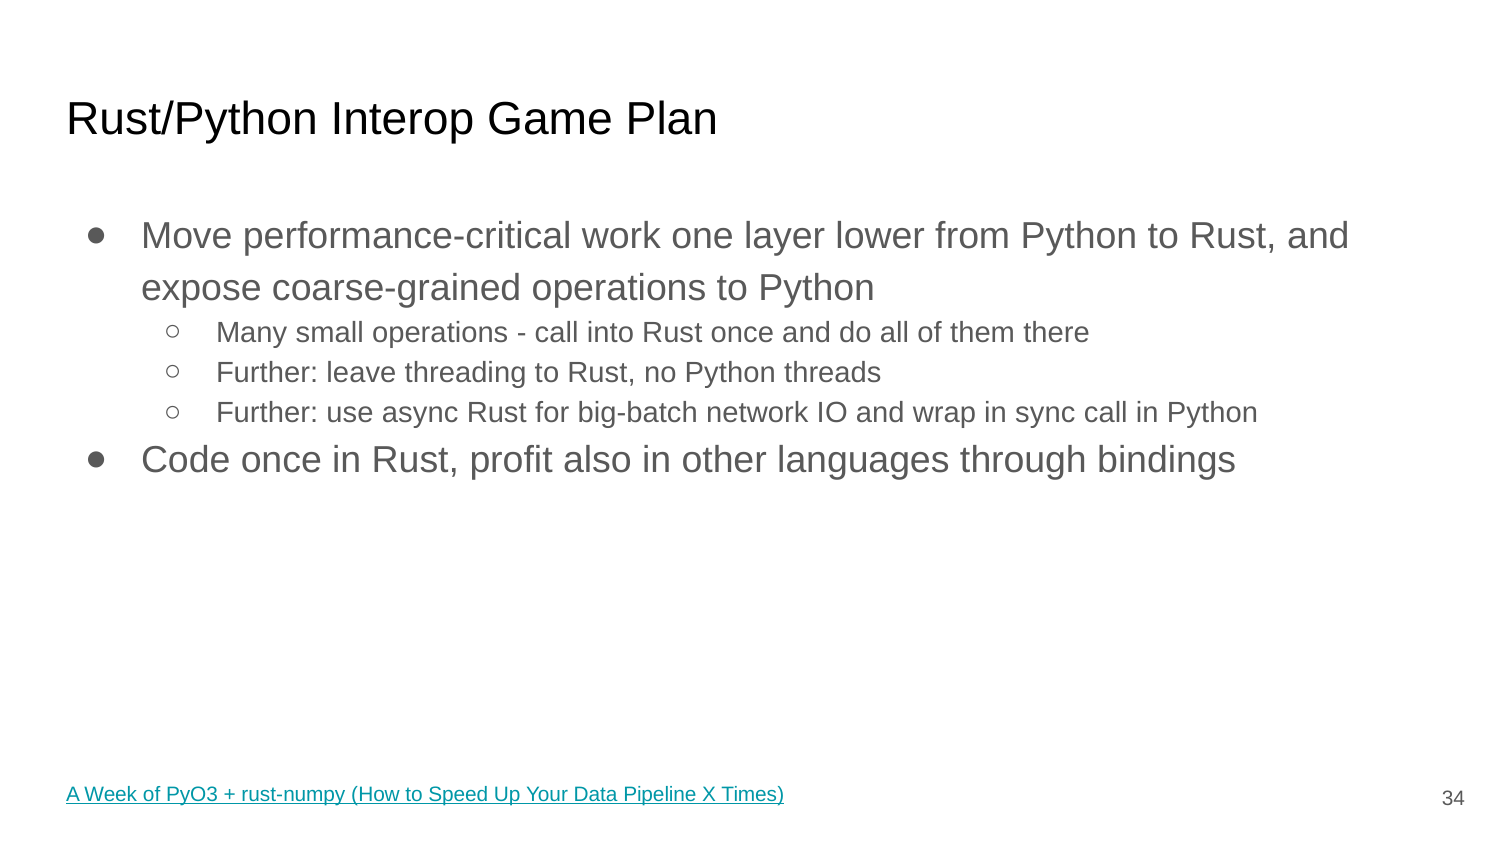

# Rust/Python Interop Game Plan
Move performance-critical work one layer lower from Python to Rust, and expose coarse-grained operations to Python
Many small operations - call into Rust once and do all of them there
Further: leave threading to Rust, no Python threads
Further: use async Rust for big-batch network IO and wrap in sync call in Python
Code once in Rust, profit also in other languages through bindings
34
A Week of PyO3 + rust-numpy (How to Speed Up Your Data Pipeline X Times)